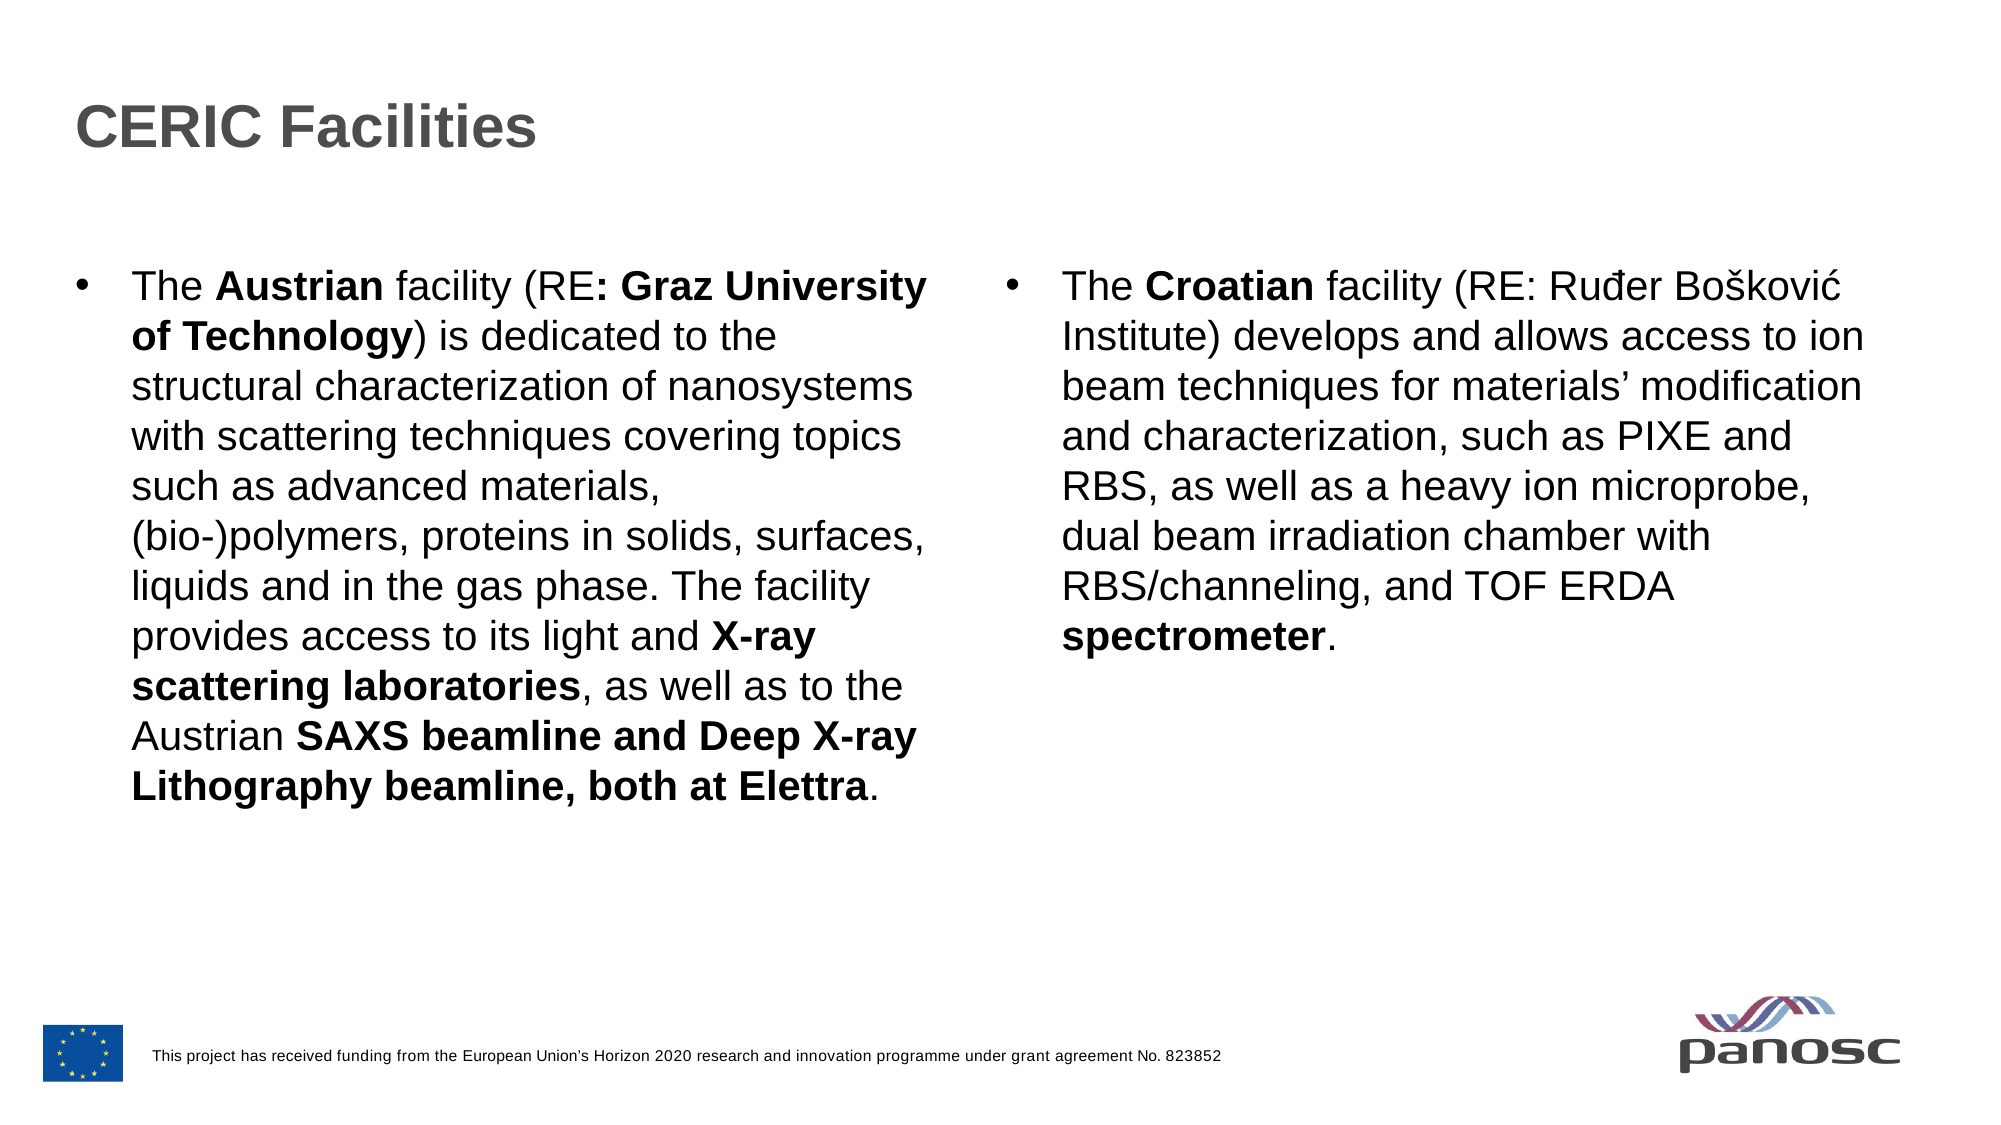

# CERIC Facilities
The Austrian facility (RE: Graz University of Technology) is dedicated to the structural characterization of nanosystems with scattering techniques covering topics such as advanced materials, (bio-)polymers, proteins in solids, surfaces, liquids and in the gas phase. The facility provides access to its light and X-ray scattering laboratories, as well as to the Austrian SAXS beamline and Deep X-ray Lithography beamline, both at Elettra.
The Croatian facility (RE: Ruđer Bošković Institute) develops and allows access to ion beam techniques for materials’ modification and characterization, such as PIXE and RBS, as well as a heavy ion microprobe, dual beam irradiation chamber with RBS/channeling, and TOF ERDA spectrometer.